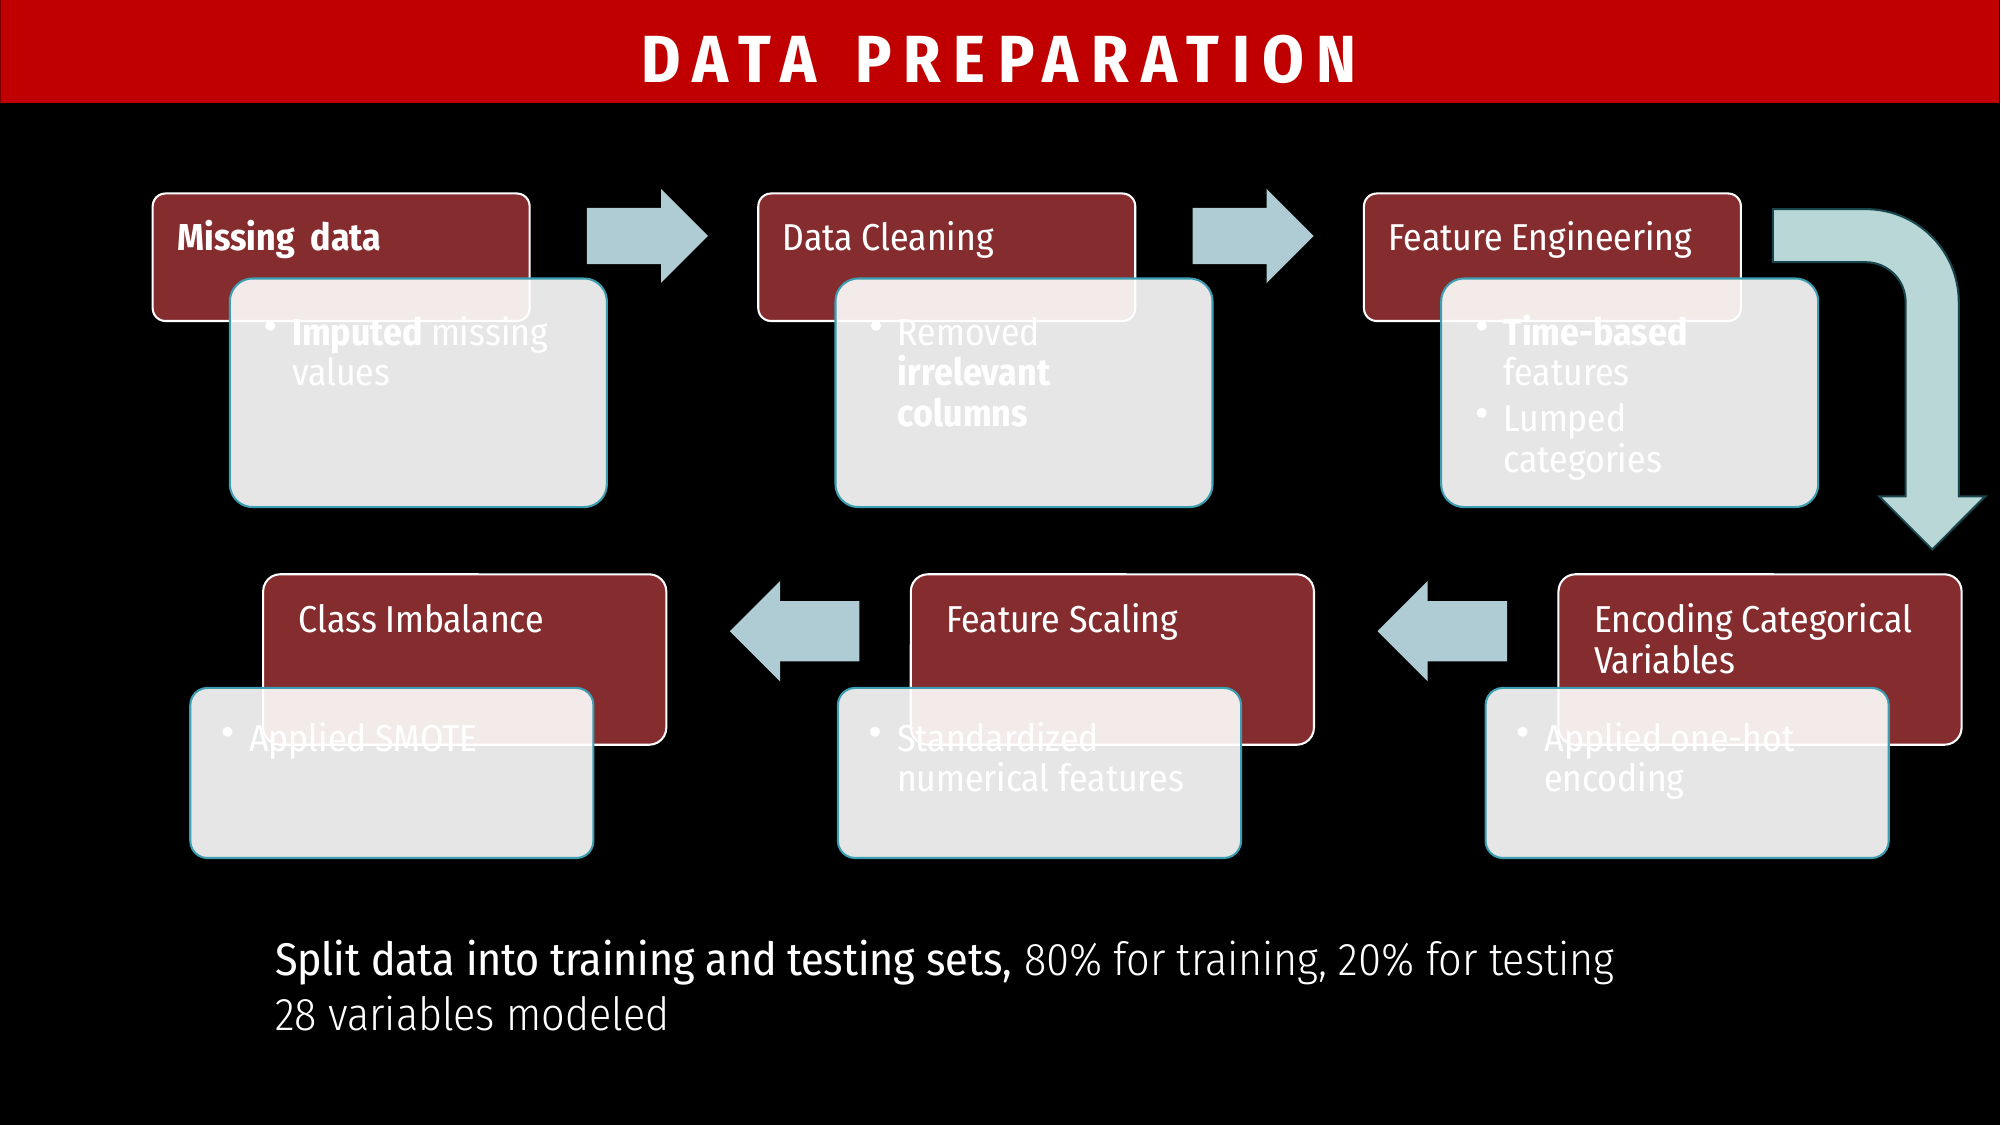

# Data Preparation
Missing  data
Imputed missing values

Data Cleaning
Removed irrelevant columns

Feature Engineering
Time-based features
Lumped categories

Encoding Categorical Variables
Applied one-hot encoding

Feature Scaling
Standardized numerical features

Class Imbalance
Applied SMOTE
Split data into training and testing sets, 80% for training, 20% for testing
28 variables modeled